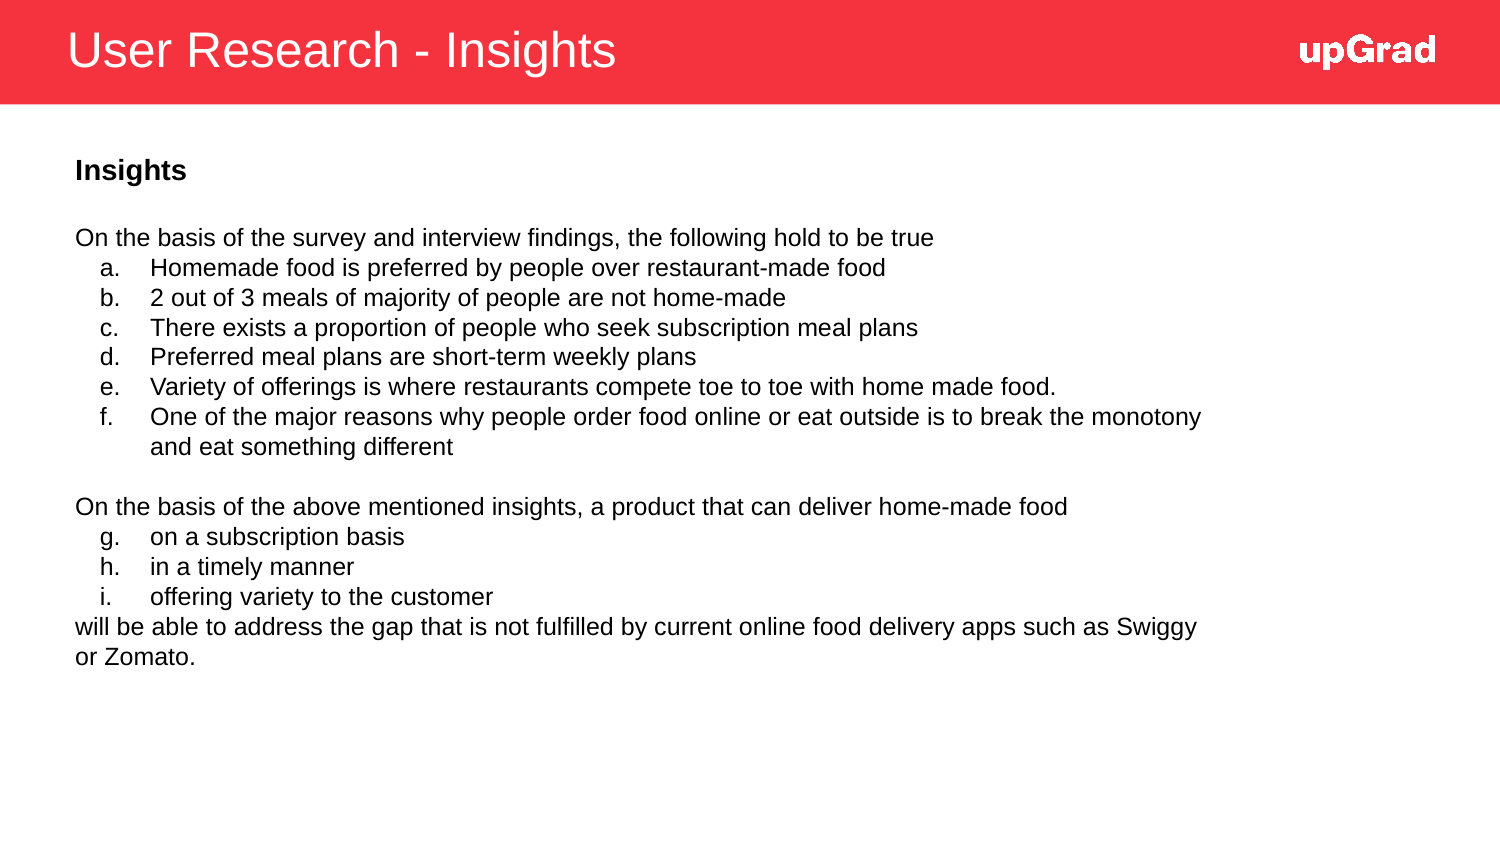

# User Research - Insights
Insights

On the basis of the survey and interview findings, the following hold to be true
Homemade food is preferred by people over restaurant-made food
2 out of 3 meals of majority of people are not home-made
There exists a proportion of people who seek subscription meal plans
Preferred meal plans are short-term weekly plans
Variety of offerings is where restaurants compete toe to toe with home made food.
One of the major reasons why people order food online or eat outside is to break the monotony and eat something different

On the basis of the above mentioned insights, a product that can deliver home-made food
on a subscription basis
in a timely manner
offering variety to the customer
will be able to address the gap that is not fulfilled by current online food delivery apps such as Swiggy or Zomato.